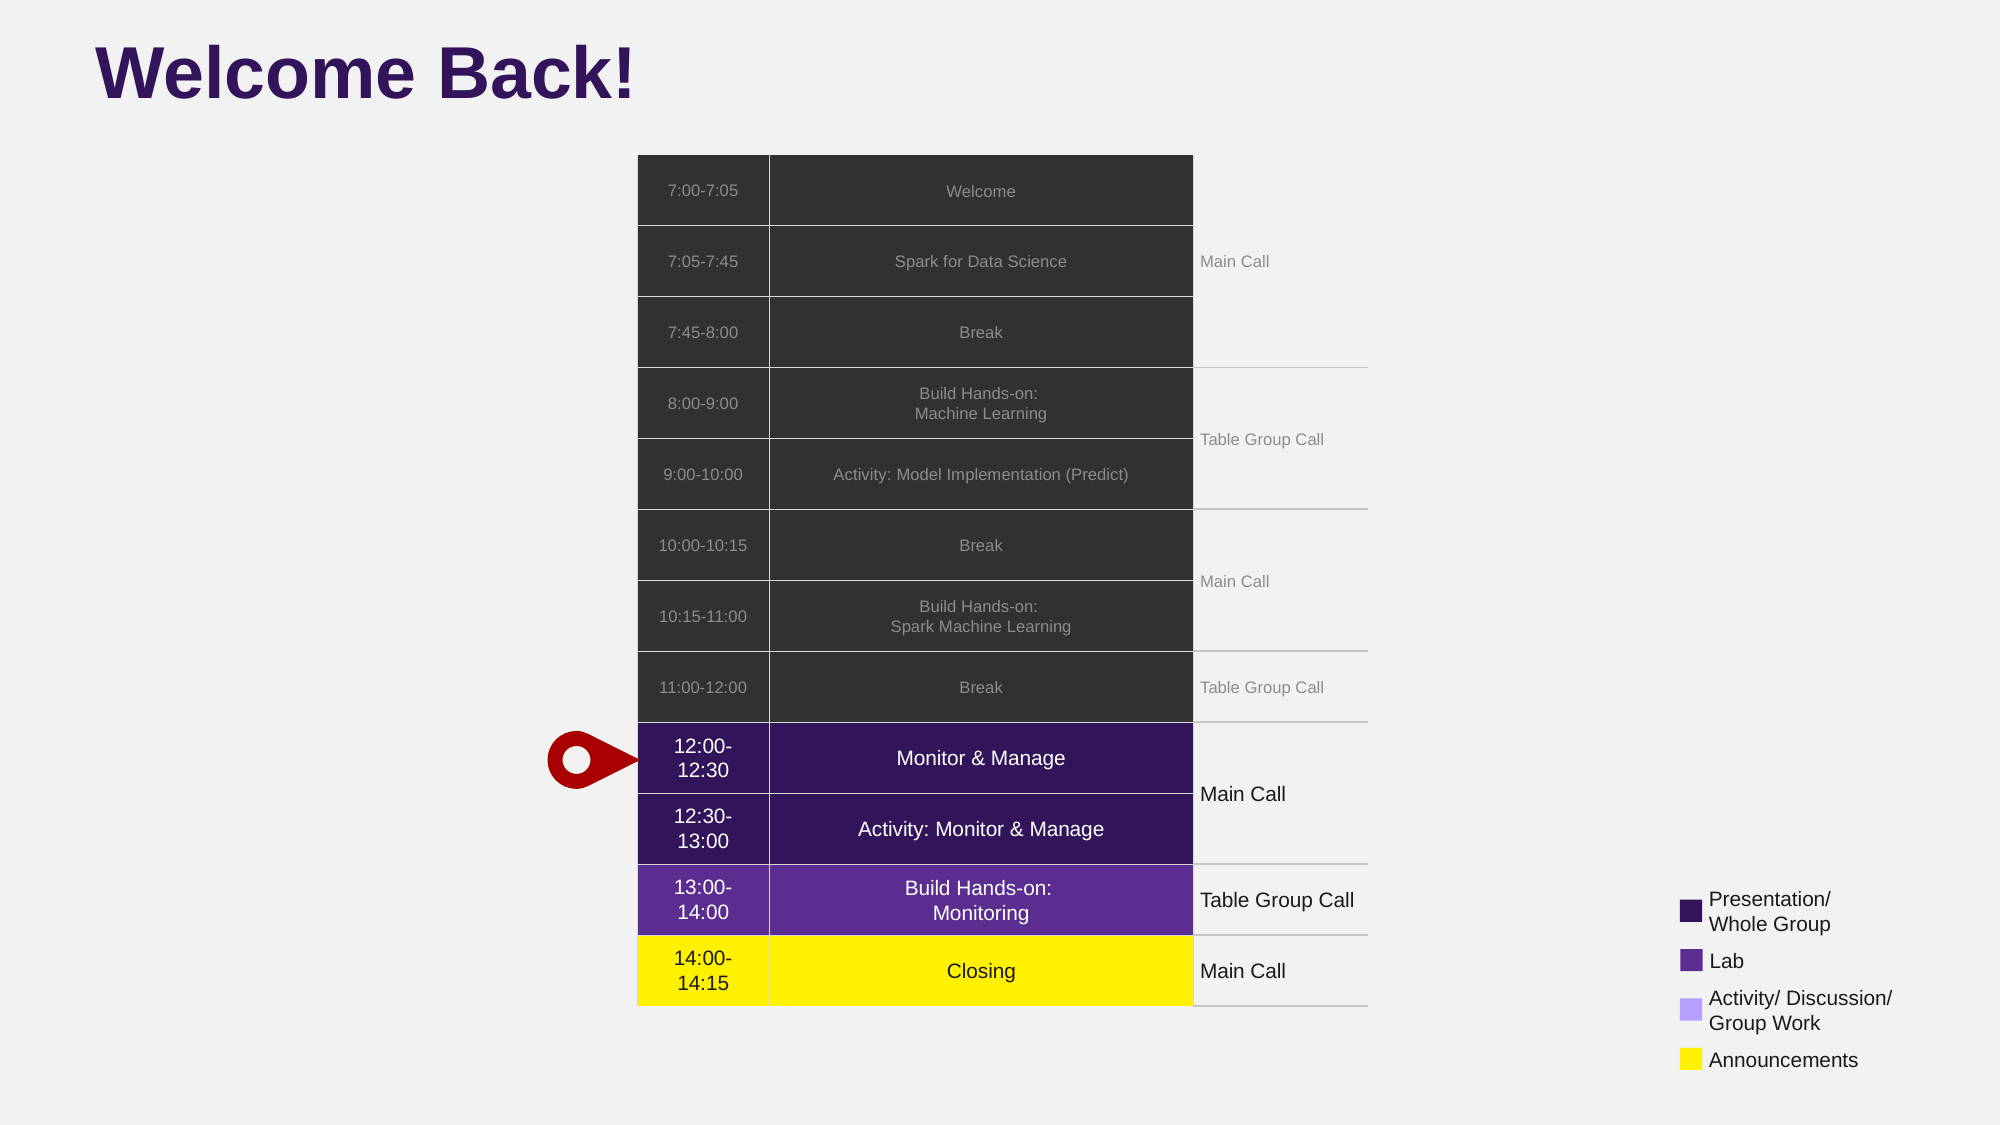

Welcome Back!
| 7:00-7:05 | Welcome | Main Call |
| --- | --- | --- |
| 7:05-7:45 | Spark for Data Science |  |
| 7:45-8:00 | Break |  |
| 8:00-9:00 | Build Hands-on: Machine Learning | Table Group Call |
| 9:00-10:00 | Activity: Model Implementation (Predict) |  |
| 10:00-10:15 | Break | Main Call |
| 10:15-11:00 | Build Hands-on: Spark Machine Learning |  |
| 11:00-12:00 | Break | Table Group Call |
| 12:00-12:30 | Monitor & Manage | Main Call |
| 12:30-13:00 | Activity: Monitor & Manage |  |
| 13:00-14:00 | Build Hands-on: Monitoring | Table Group Call |
| 14:00-14:15 | Closing | Main Call |

Presentation/
Whole Group

Lab

Activity/ Discussion/ Group Work

Announcements